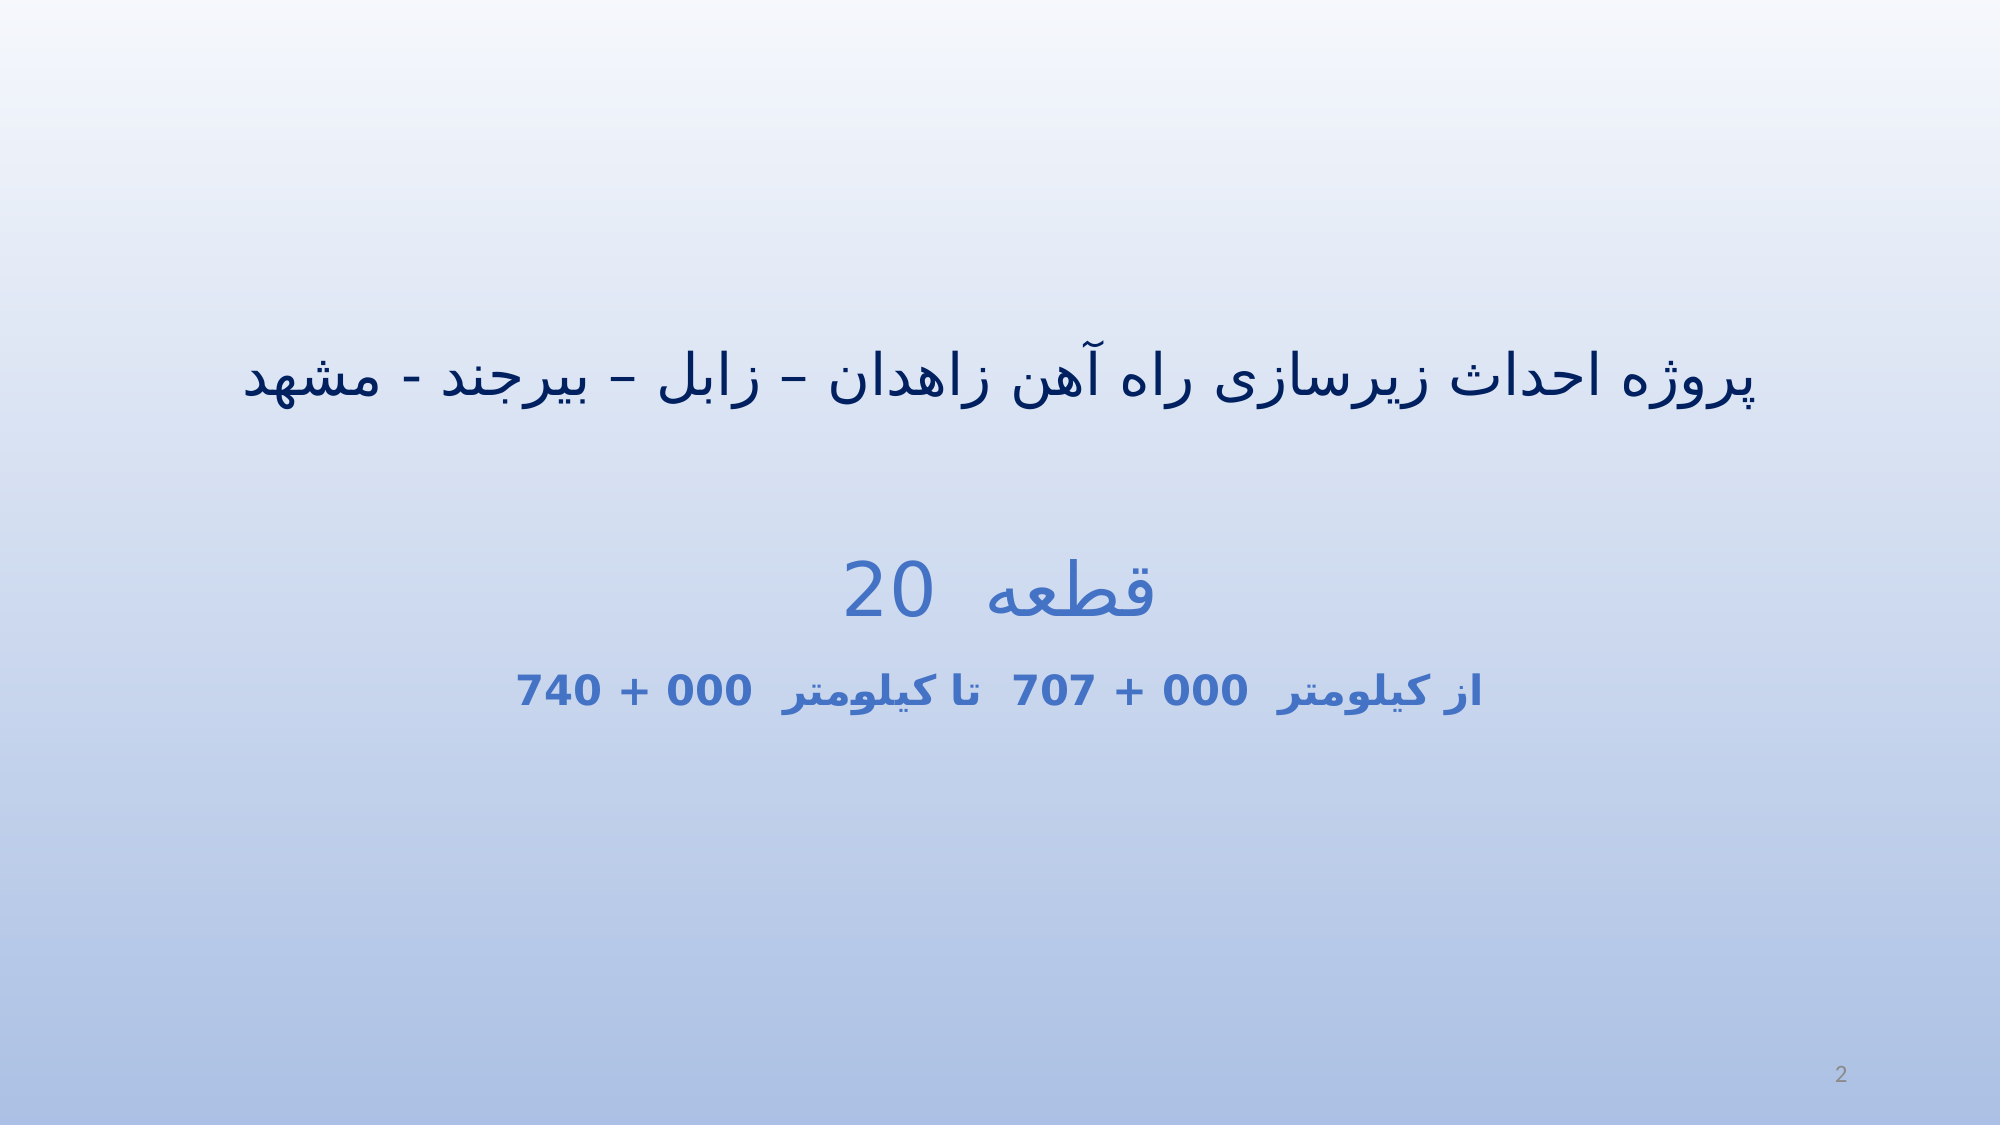

پروژه احداث زیرسازی راه آهن زاهدان – زابل – بیرجند - مشهد
قطعه  20
از کیلومتر  000 + 707  تا کیلومتر  000 + 740
2